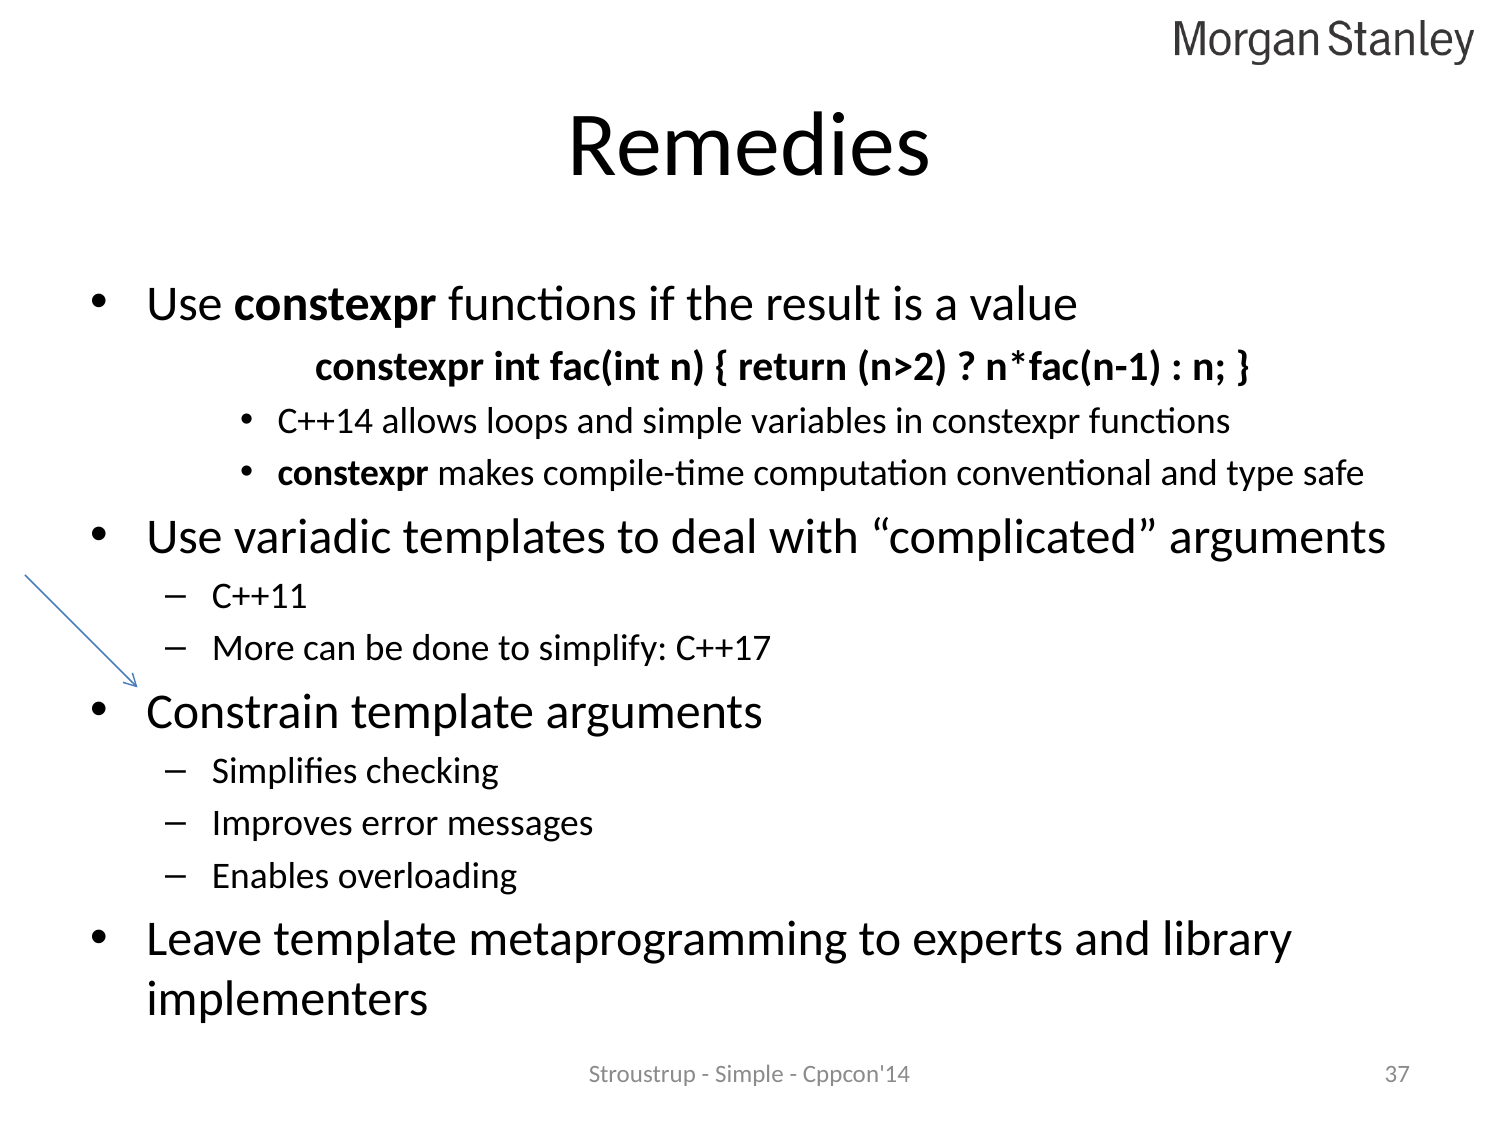

# Remedies
Use constexpr functions if the result is a value
	constexpr int fac(int n) { return (n>2) ? n*fac(n-1) : n; }
C++14 allows loops and simple variables in constexpr functions
constexpr makes compile-time computation conventional and type safe
Use variadic templates to deal with “complicated” arguments
C++11
More can be done to simplify: C++17
Constrain template arguments
Simplifies checking
Improves error messages
Enables overloading
Leave template metaprogramming to experts and library implementers
Stroustrup - Simple - Cppcon'14
37